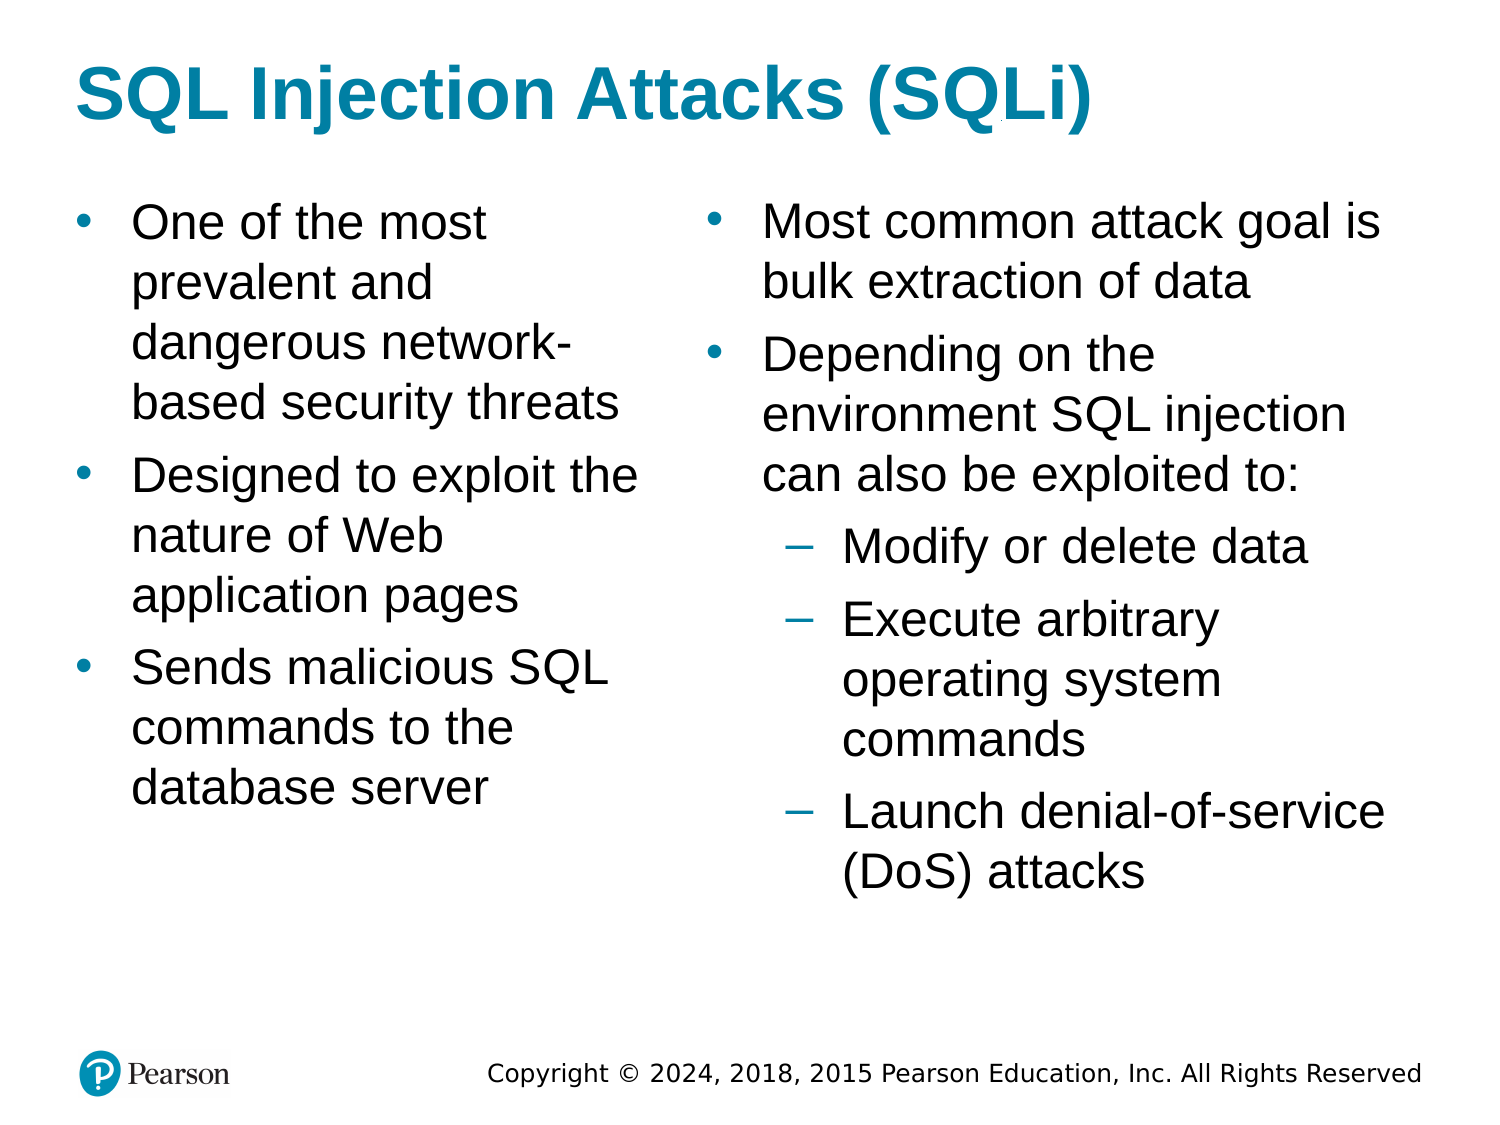

# S Q L Injection Attacks (S Q L i)
Most common attack goal is bulk extraction of data
Depending on the environment S Q L injection can also be exploited to:
Modify or delete data
Execute arbitrary operating system commands
Launch denial-of-service (D o S) attacks
One of the most prevalent and dangerous network-based security threats
Designed to exploit the nature of Web application pages
Sends malicious S Q L commands to the database server